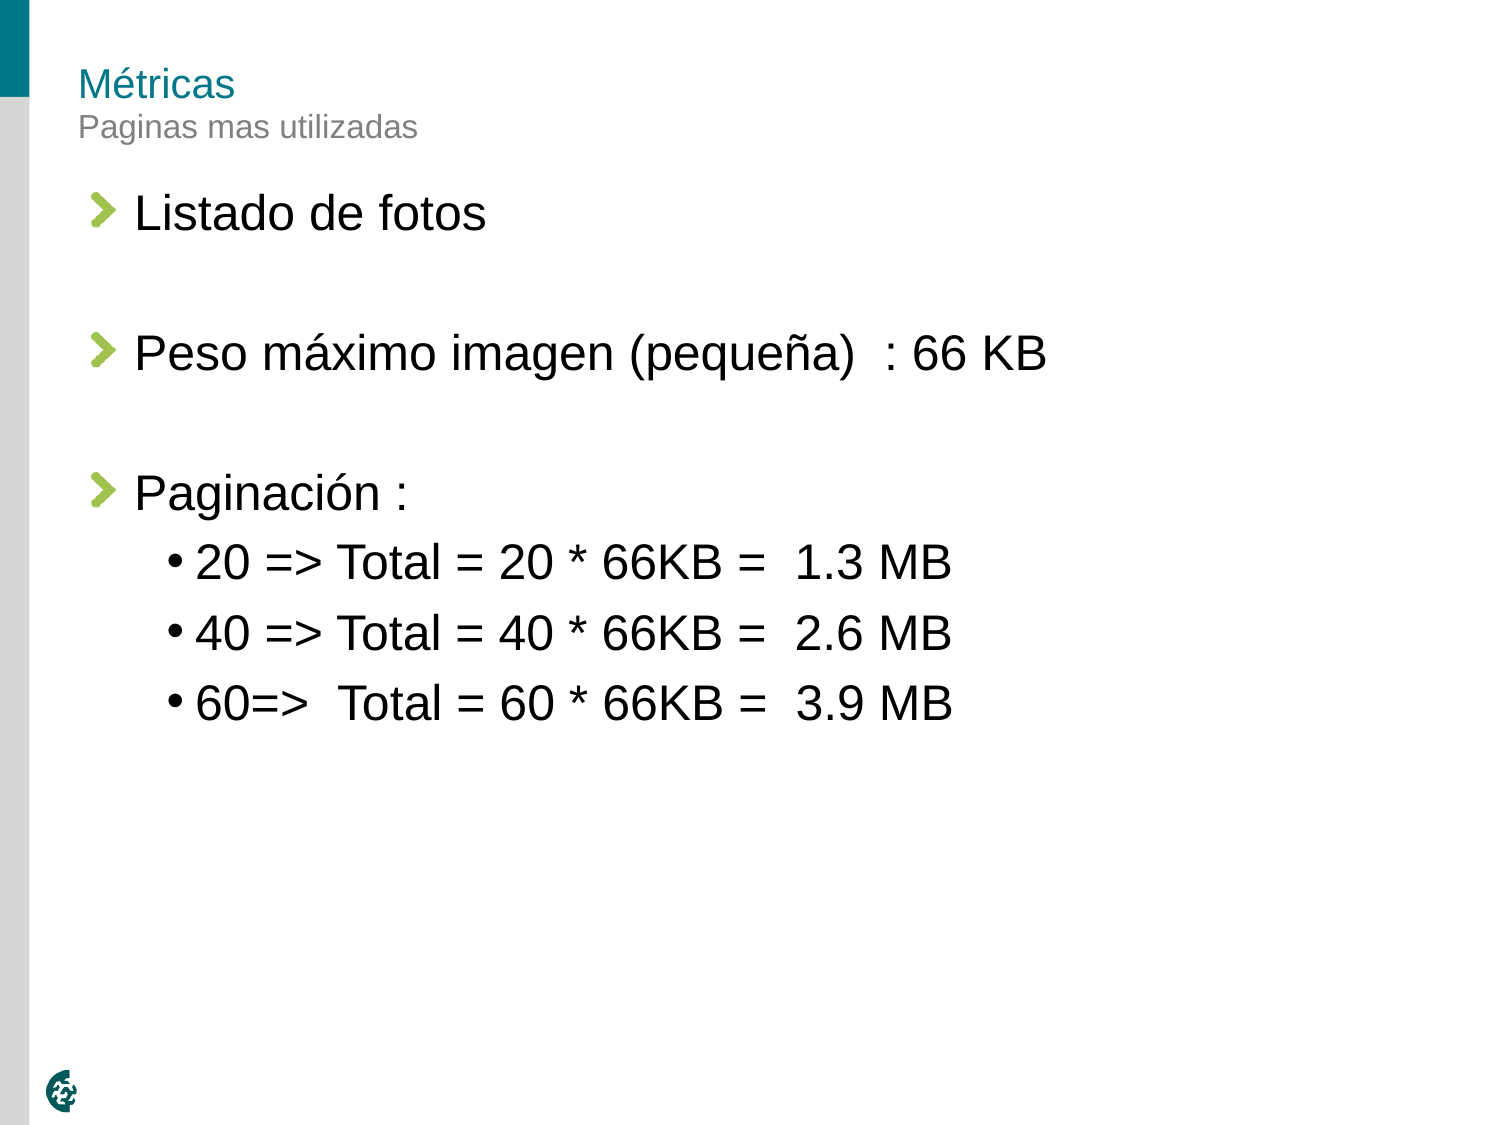

# Métricas
Paginas mas utilizadas
 Listado de fotos

 Peso máximo imagen (pequeña)  : 66 KB

 Paginación :
20 => Total = 20 * 66KB =  1.3 MB
40 => Total = 40 * 66KB =  2.6 MB
60=>  Total = 60 * 66KB =  3.9 MB